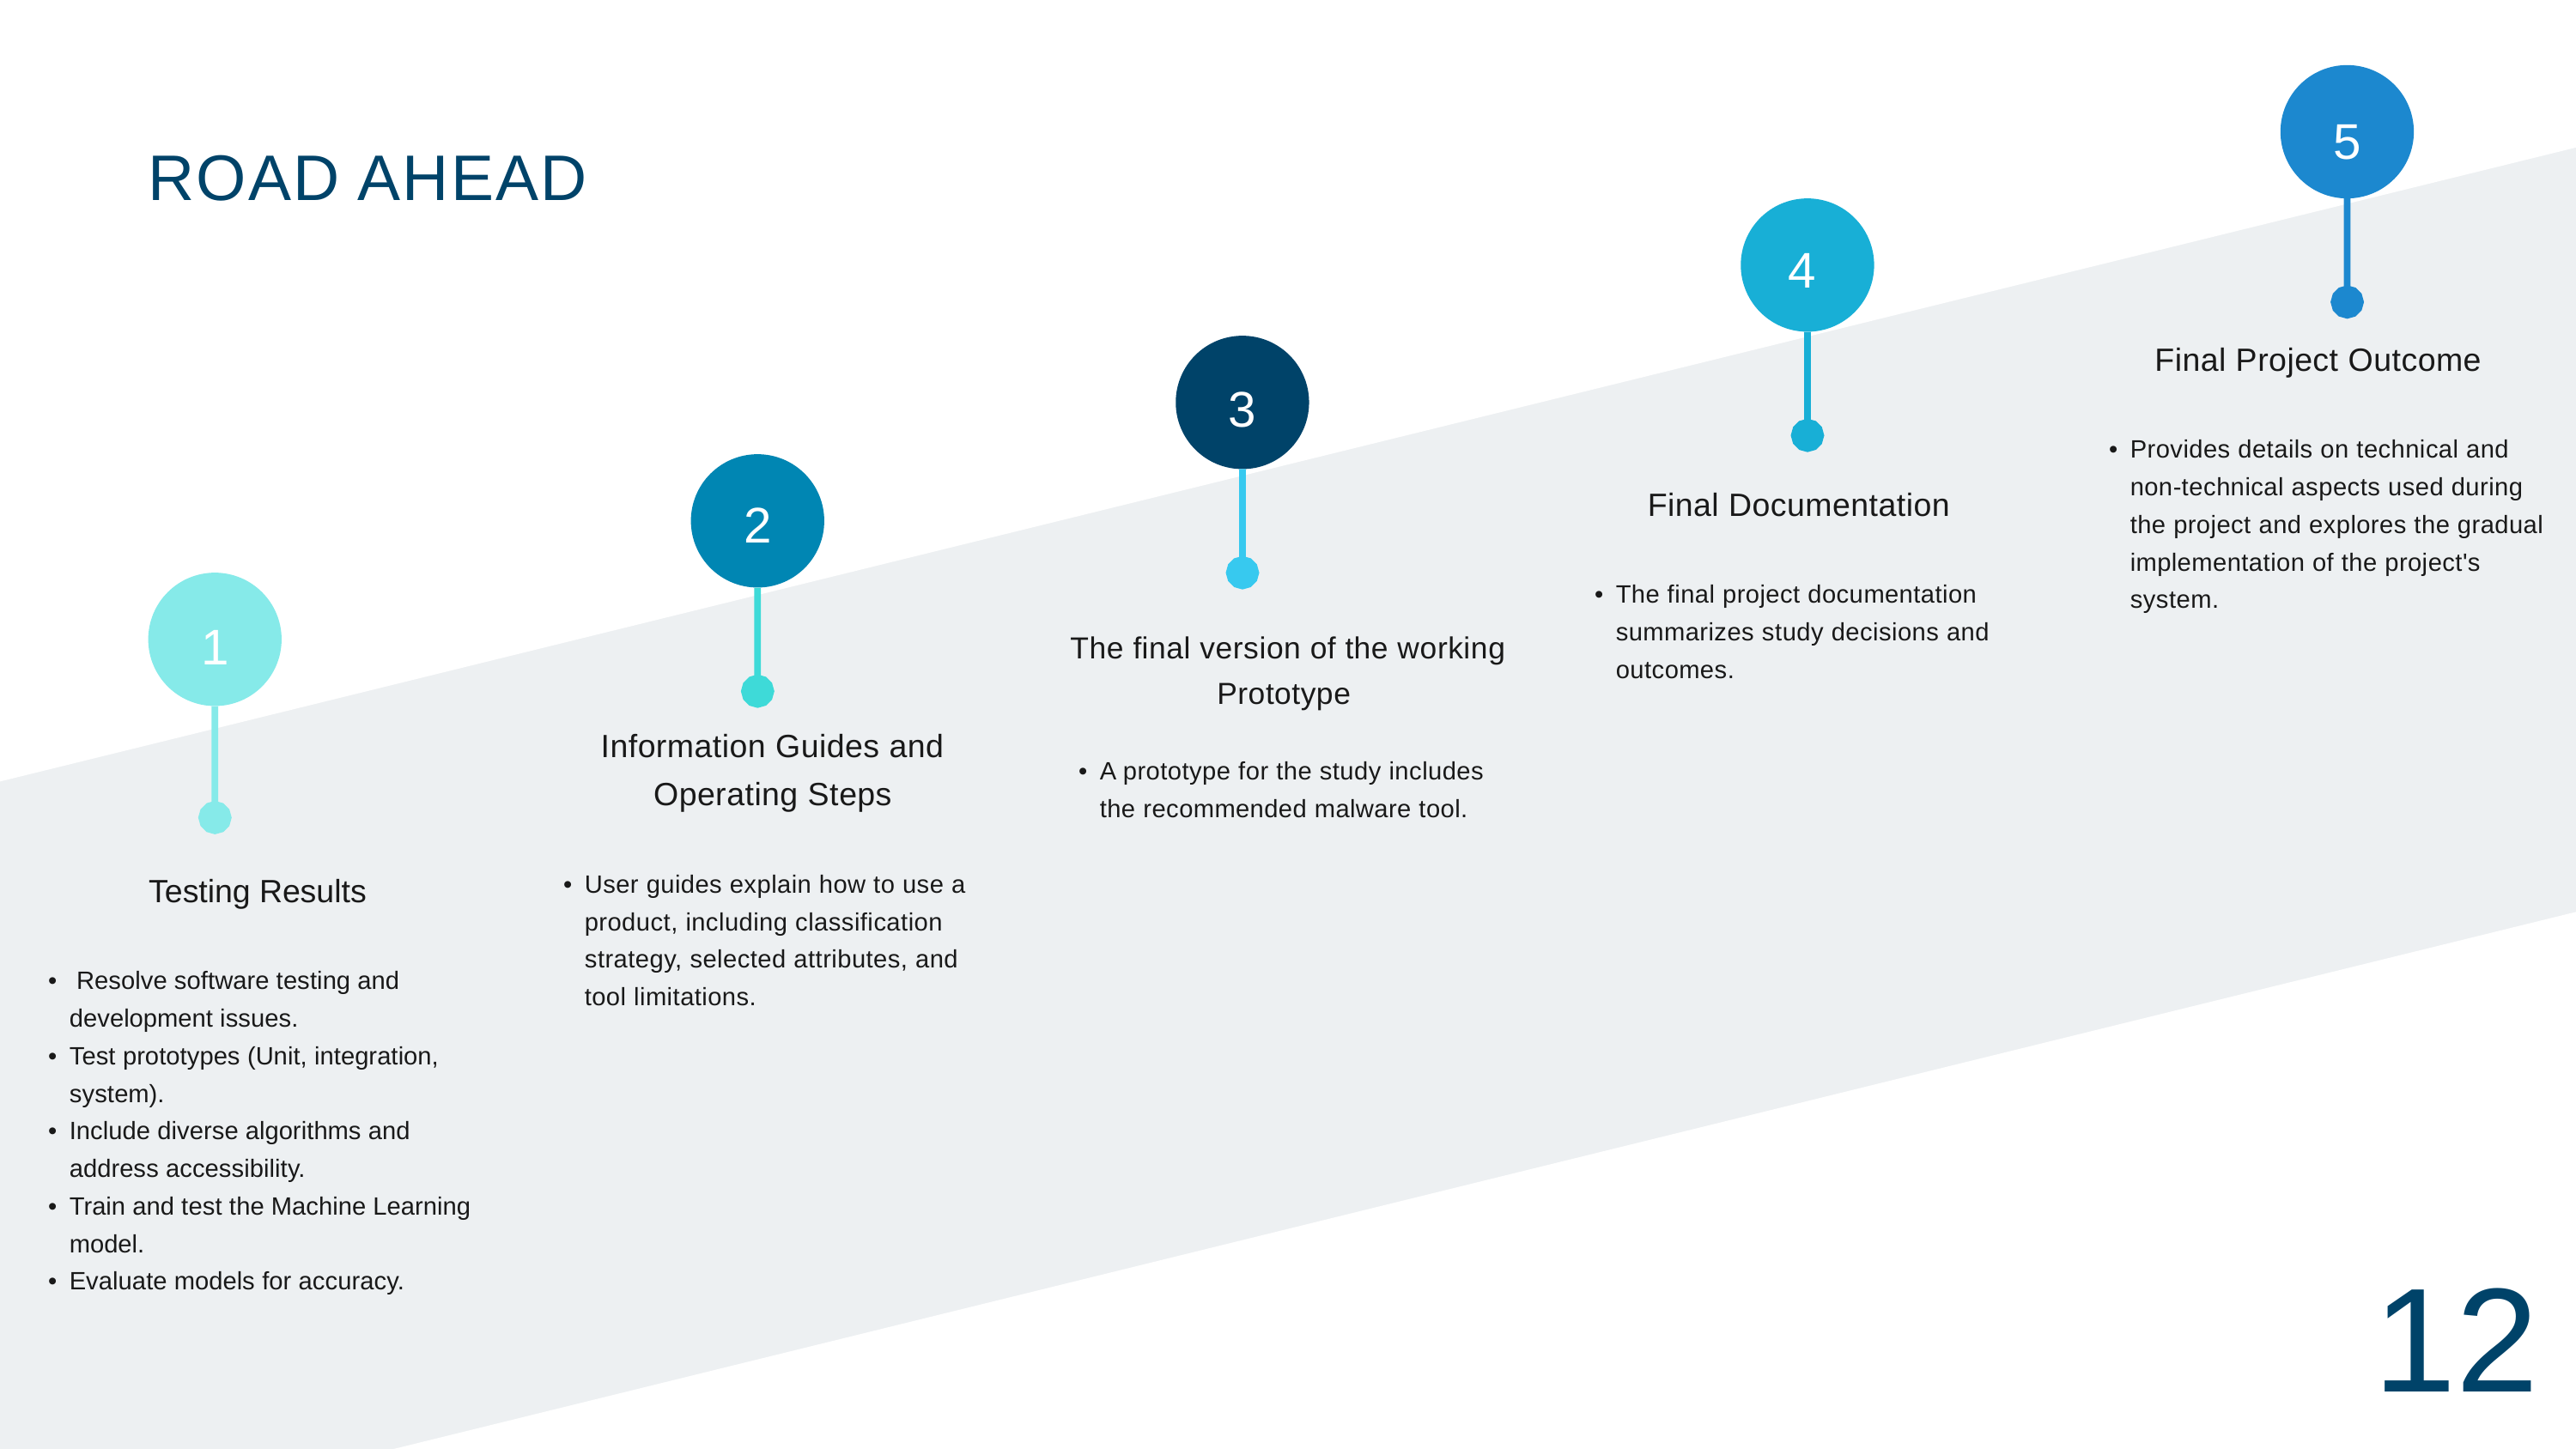

| Testing Results Resolve software testing and development issues. Test prototypes (Unit, integration, system). Include diverse algorithms and address accessibility. Train and test the Machine Learning model. Evaluate models for accuracy. | Information Guides and Operating Steps User guides explain how to use a product, including classification strategy, selected attributes, and tool limitations. | The final version of the working Prototype A prototype for the study includes the recommended malware tool. | Final Documentation The final project documentation summarizes study decisions and outcomes. | Final Project Outcome Provides details on technical and non-technical aspects used during the project and explores the gradual implementation of the project's system. |
| --- | --- | --- | --- | --- |

5
ROAD AHEAD

4

3

2

1

12